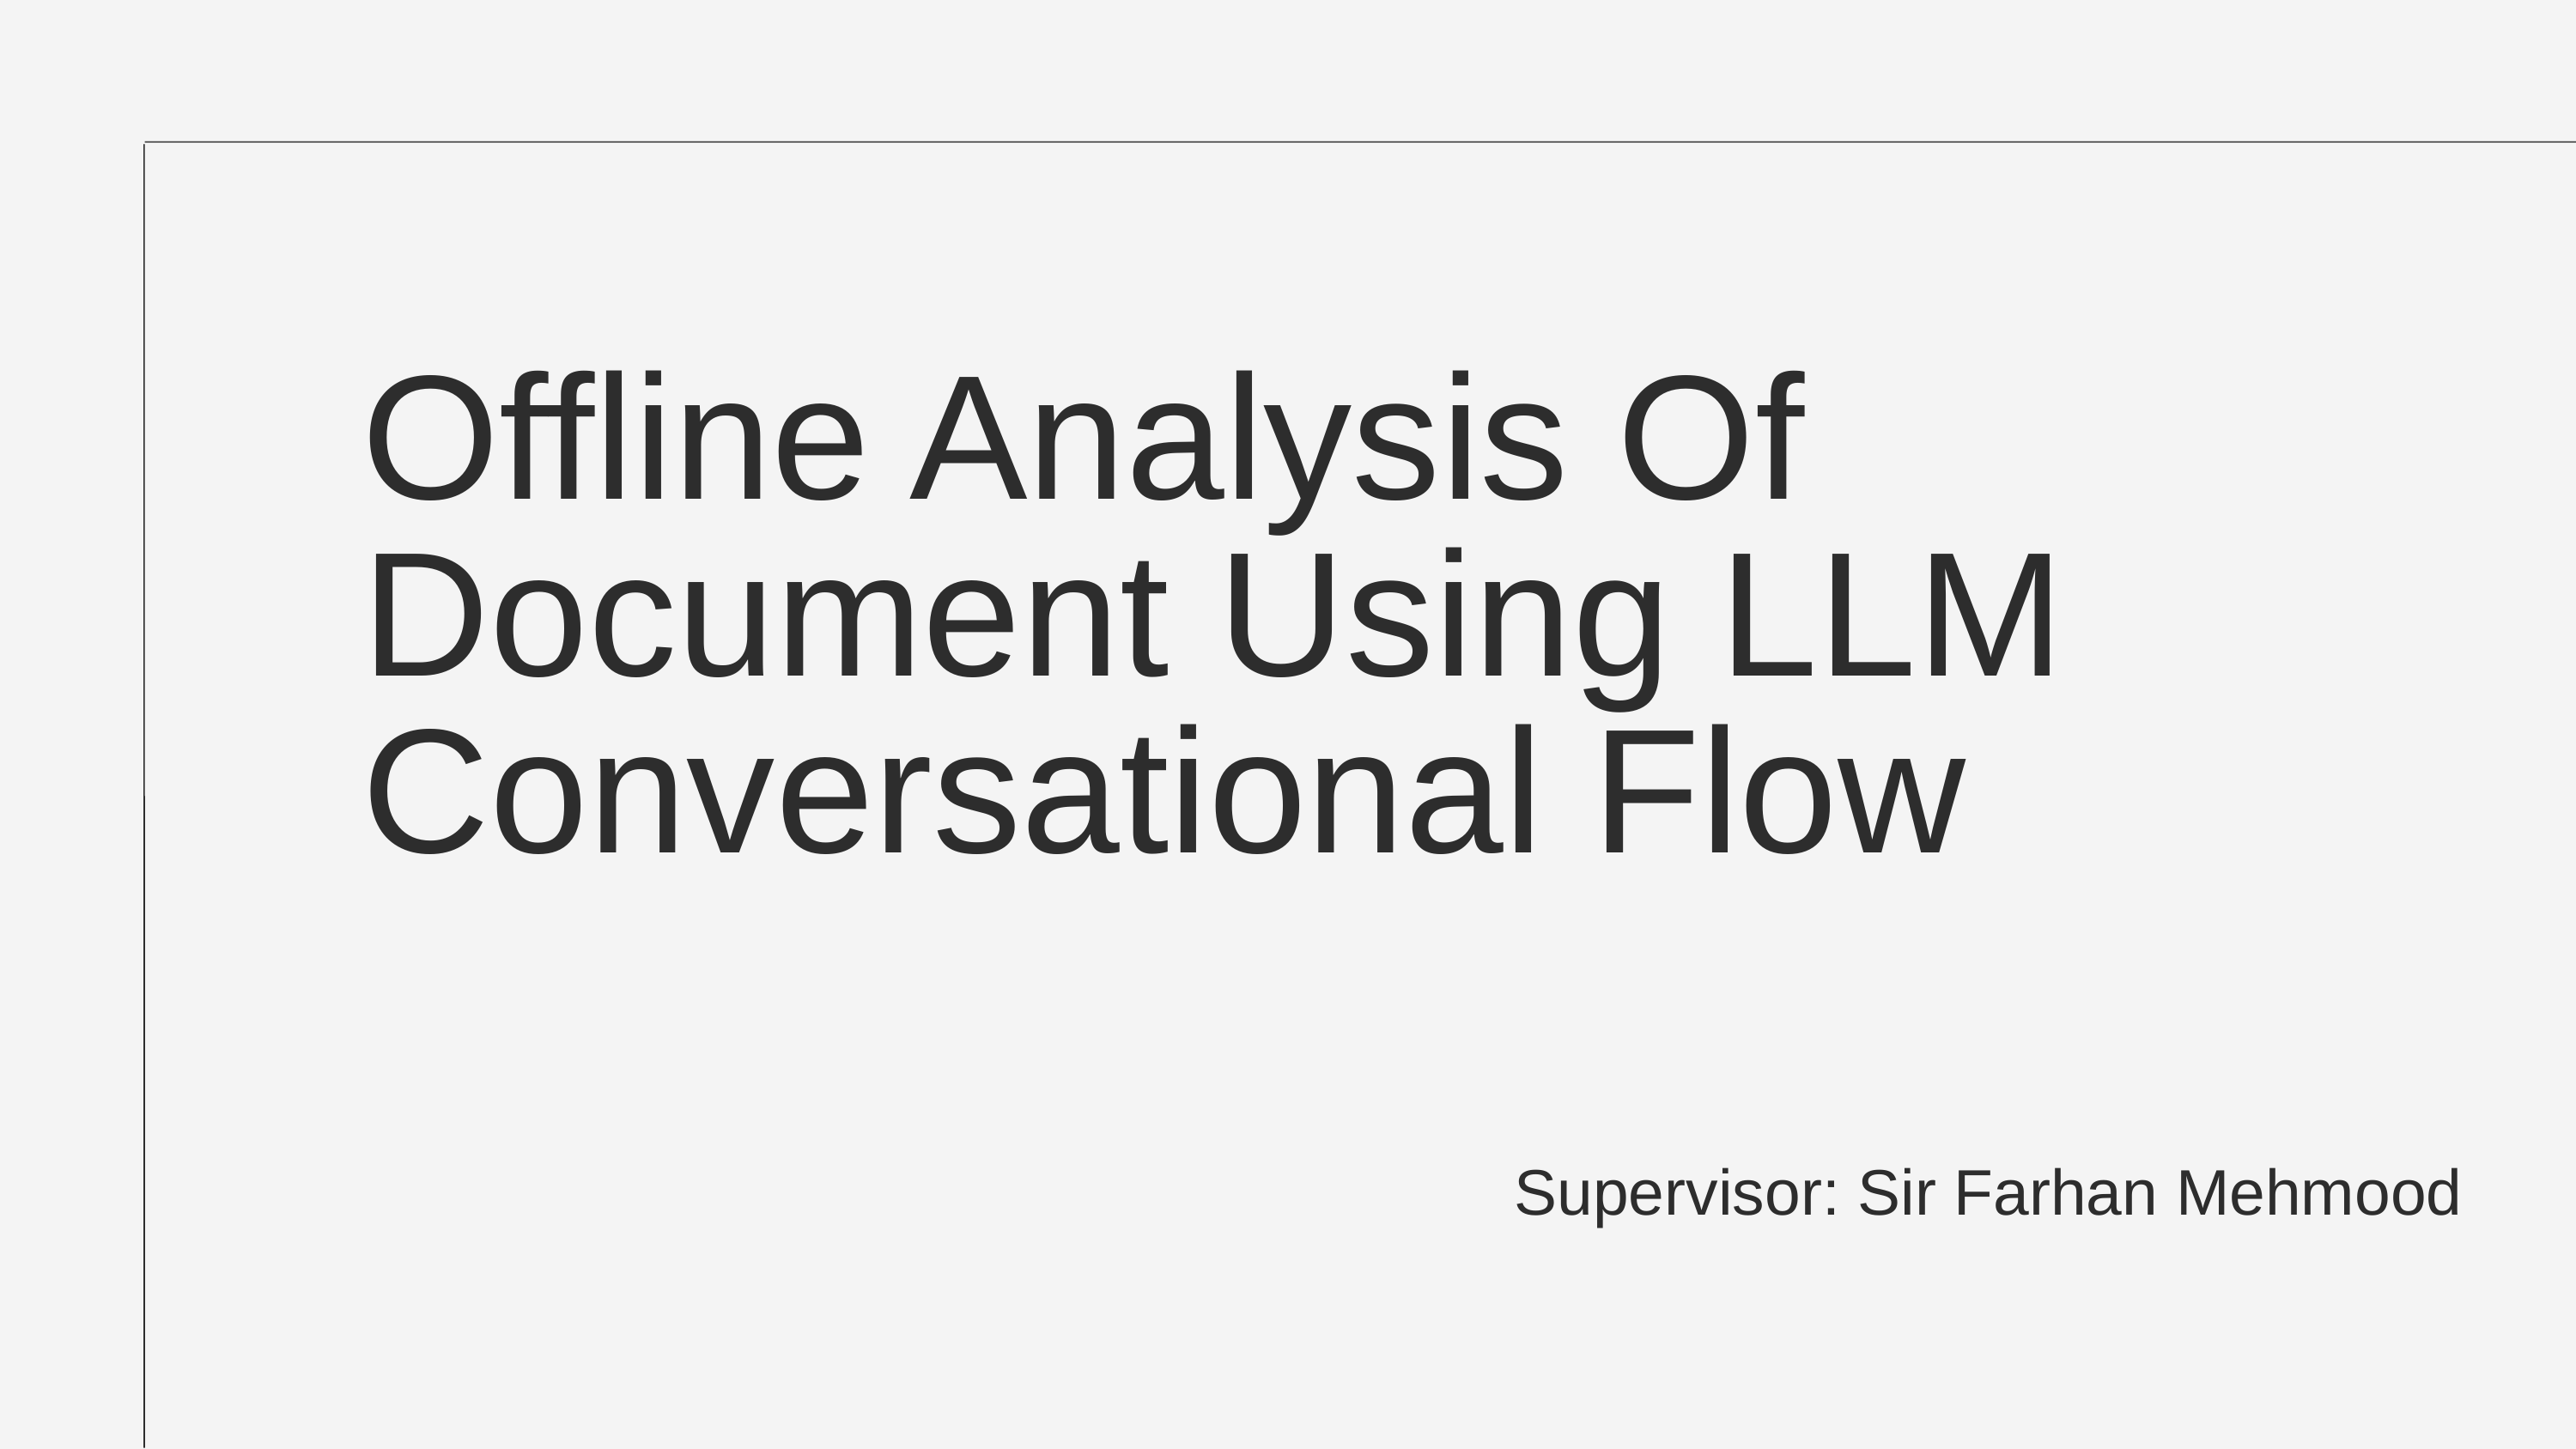

Offline Analysis Of Document Using LLM Conversational Flow

Supervisor: Sir Farhan Mehmood